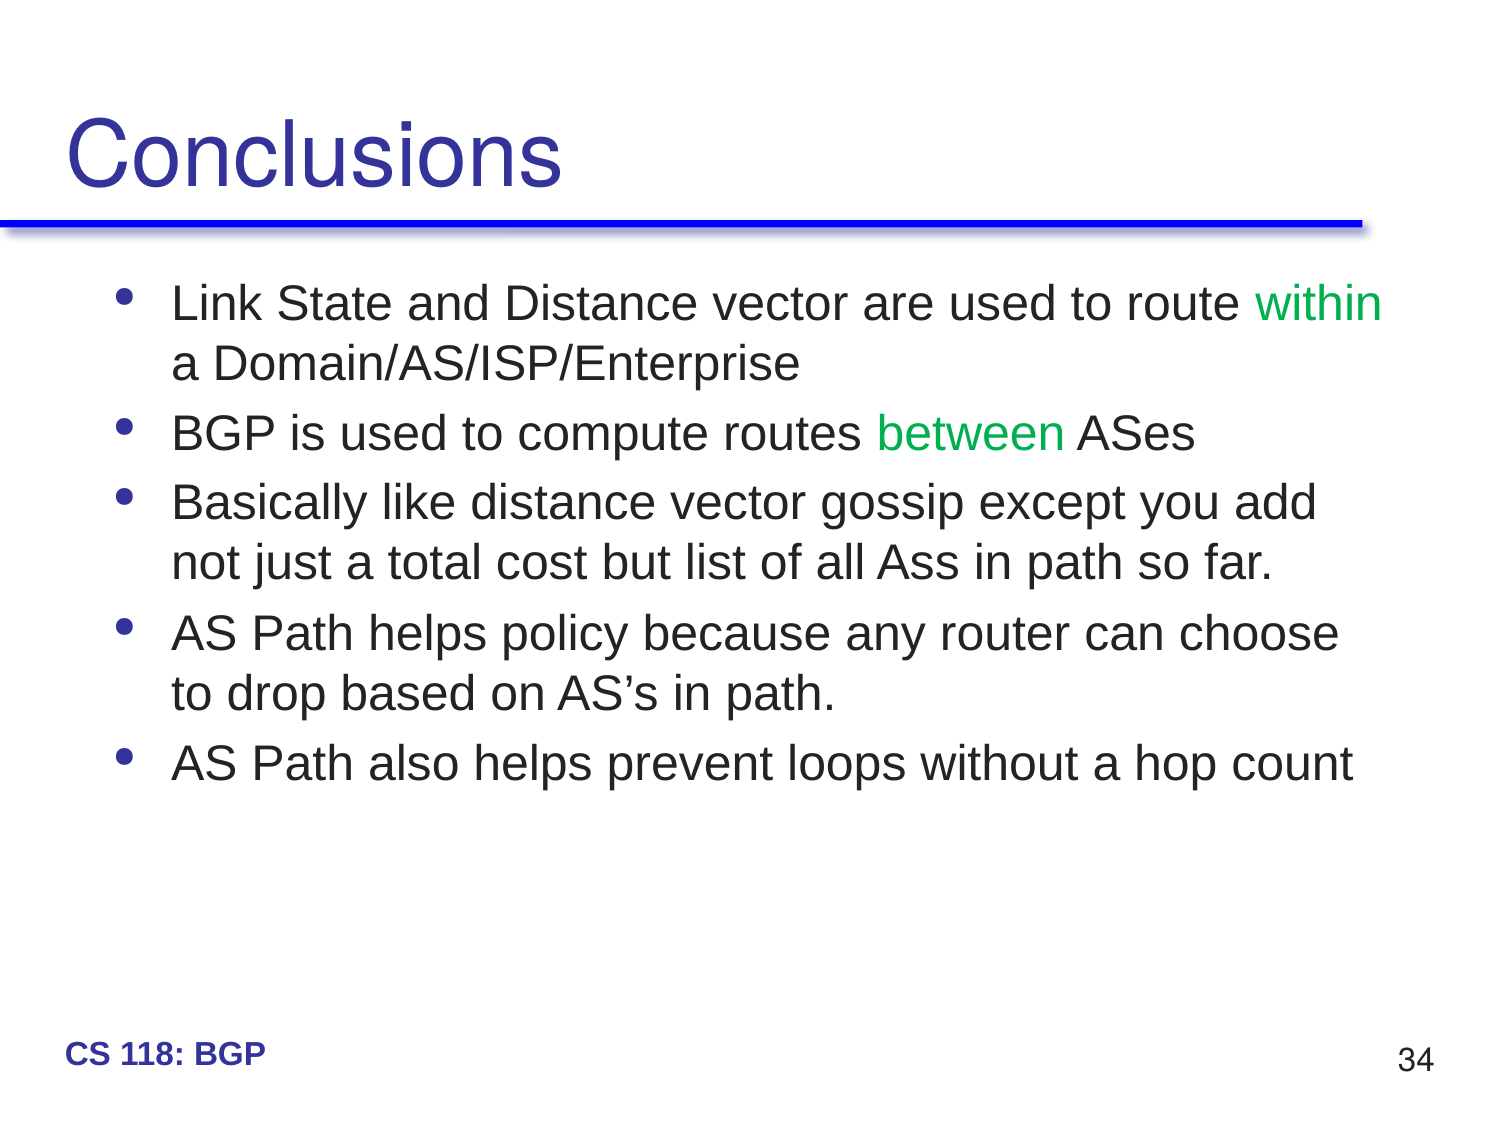

# Conclusions
Link State and Distance vector are used to route within a Domain/AS/ISP/Enterprise
BGP is used to compute routes between ASes
Basically like distance vector gossip except you add not just a total cost but list of all Ass in path so far.
AS Path helps policy because any router can choose to drop based on AS’s in path.
AS Path also helps prevent loops without a hop count
CS 118: BGP
34